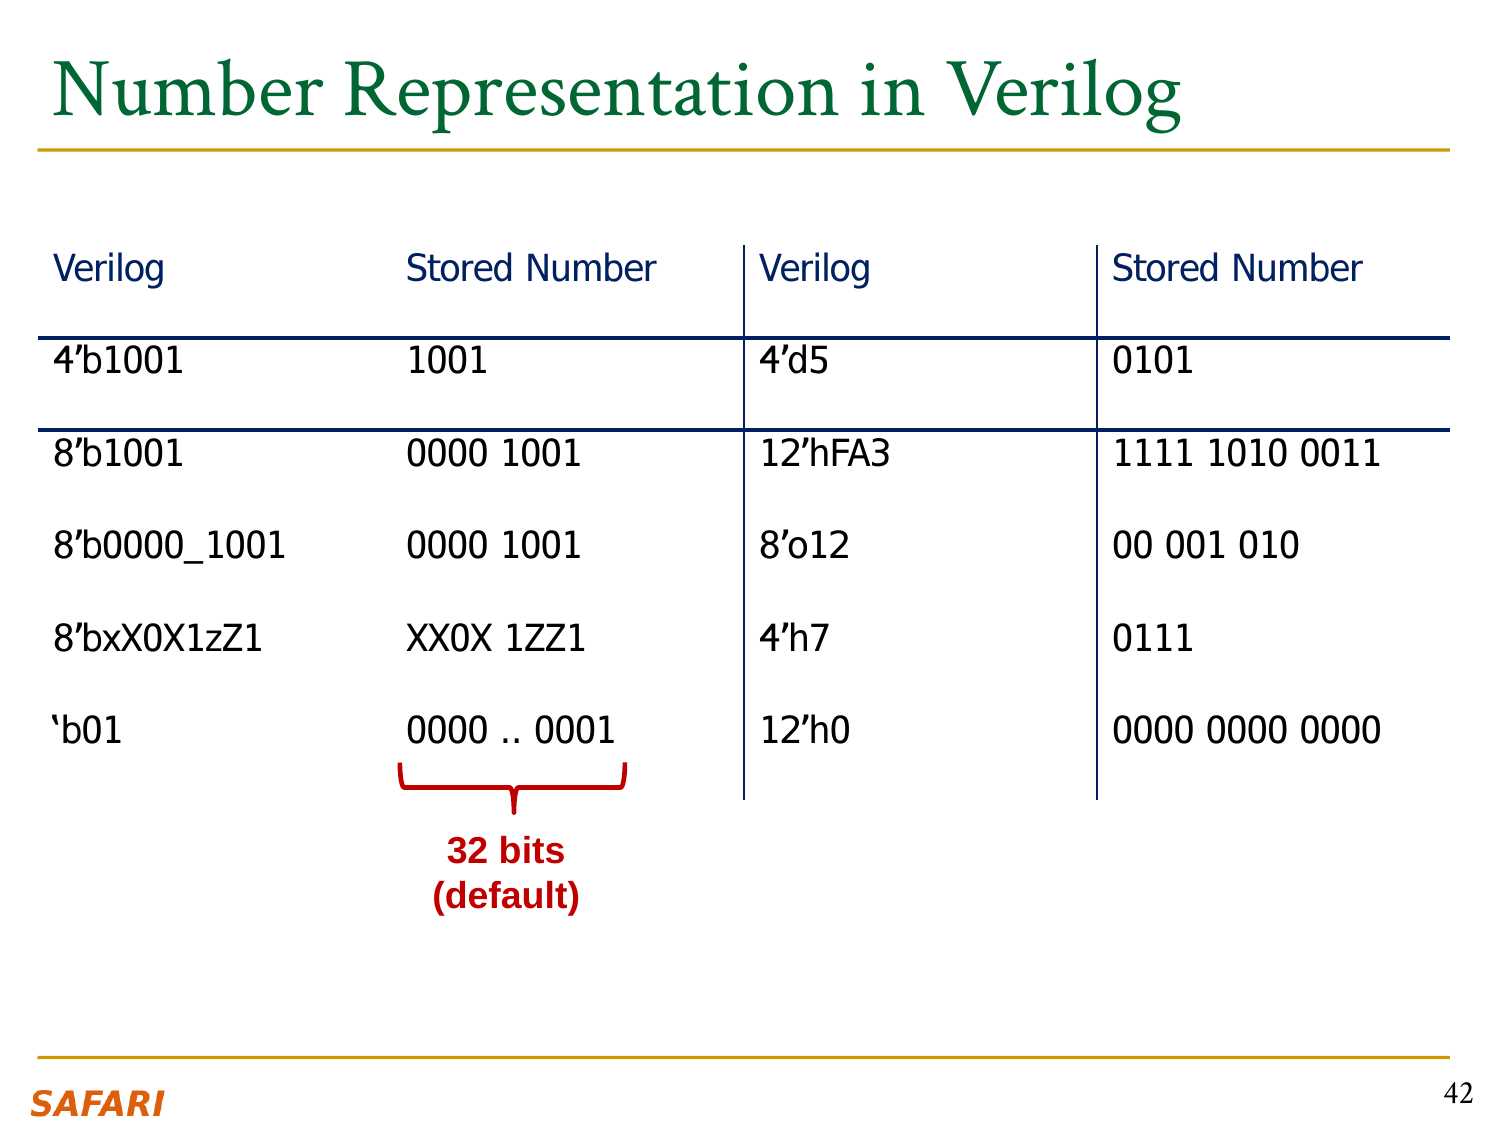

# Number Representation in Verilog
| Verilog | Stored Number | Verilog | Stored Number |
| --- | --- | --- | --- |
| 4’b1001 | 1001 | 4’d5 | 0101 |
| 8’b1001 | 0000 1001 | 12’hFA3 | 1111 1010 0011 |
| 8’b0000\_1001 | 0000 1001 | 8’o12 | 00 001 010 |
| 8’bxX0X1zZ1 | XX0X 1ZZ1 | 4’h7 | 0111 |
| ‘b01 | 0000 .. 0001 | 12’h0 | 0000 0000 0000 |

32 bits (default)
42